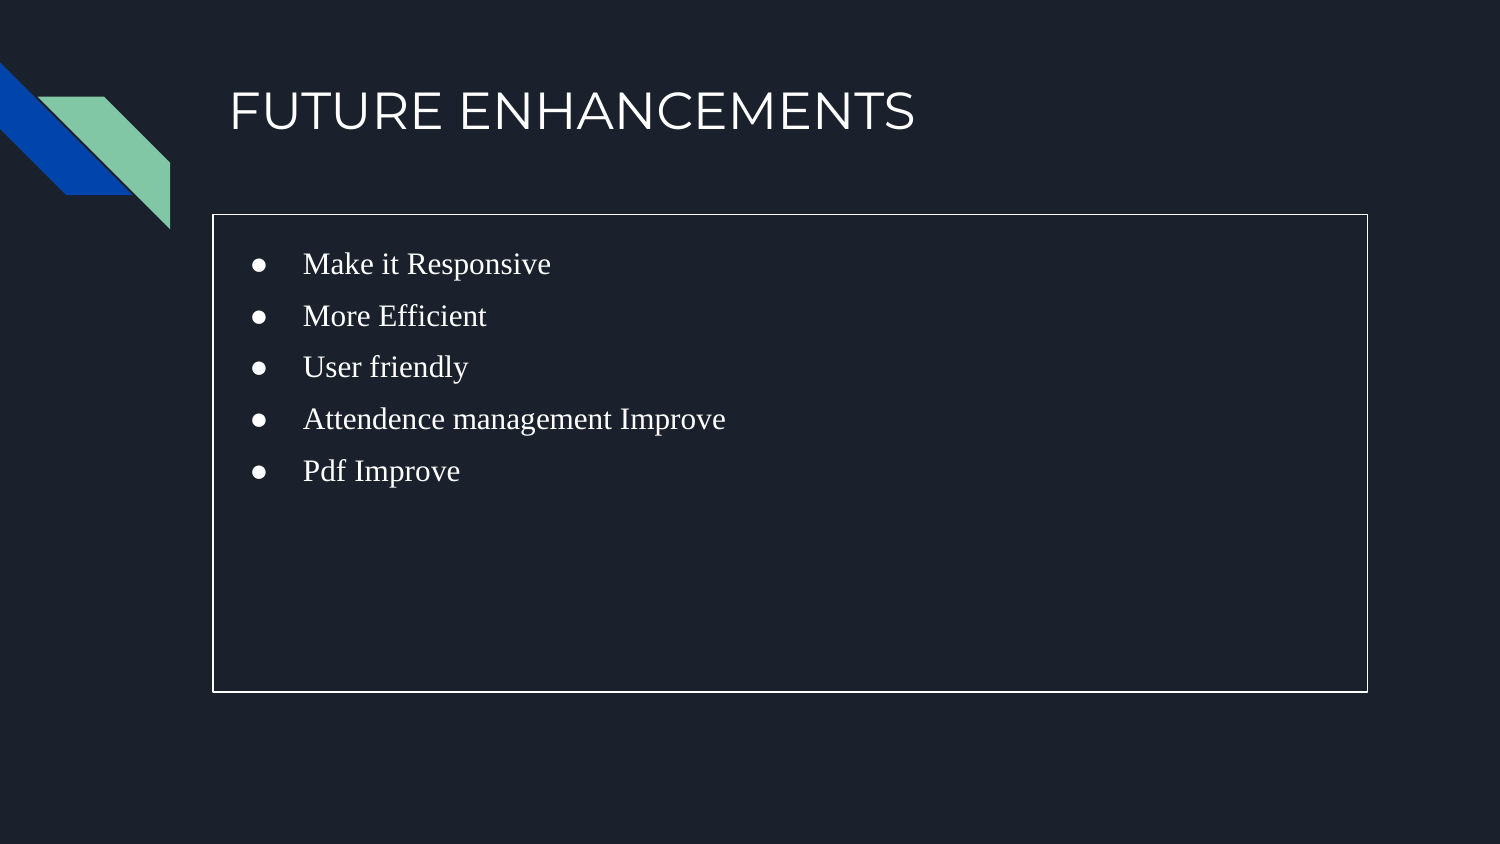

# FUTURE ENHANCEMENTS
Make it Responsive
More Efficient
User friendly
Attendence management Improve
Pdf Improve